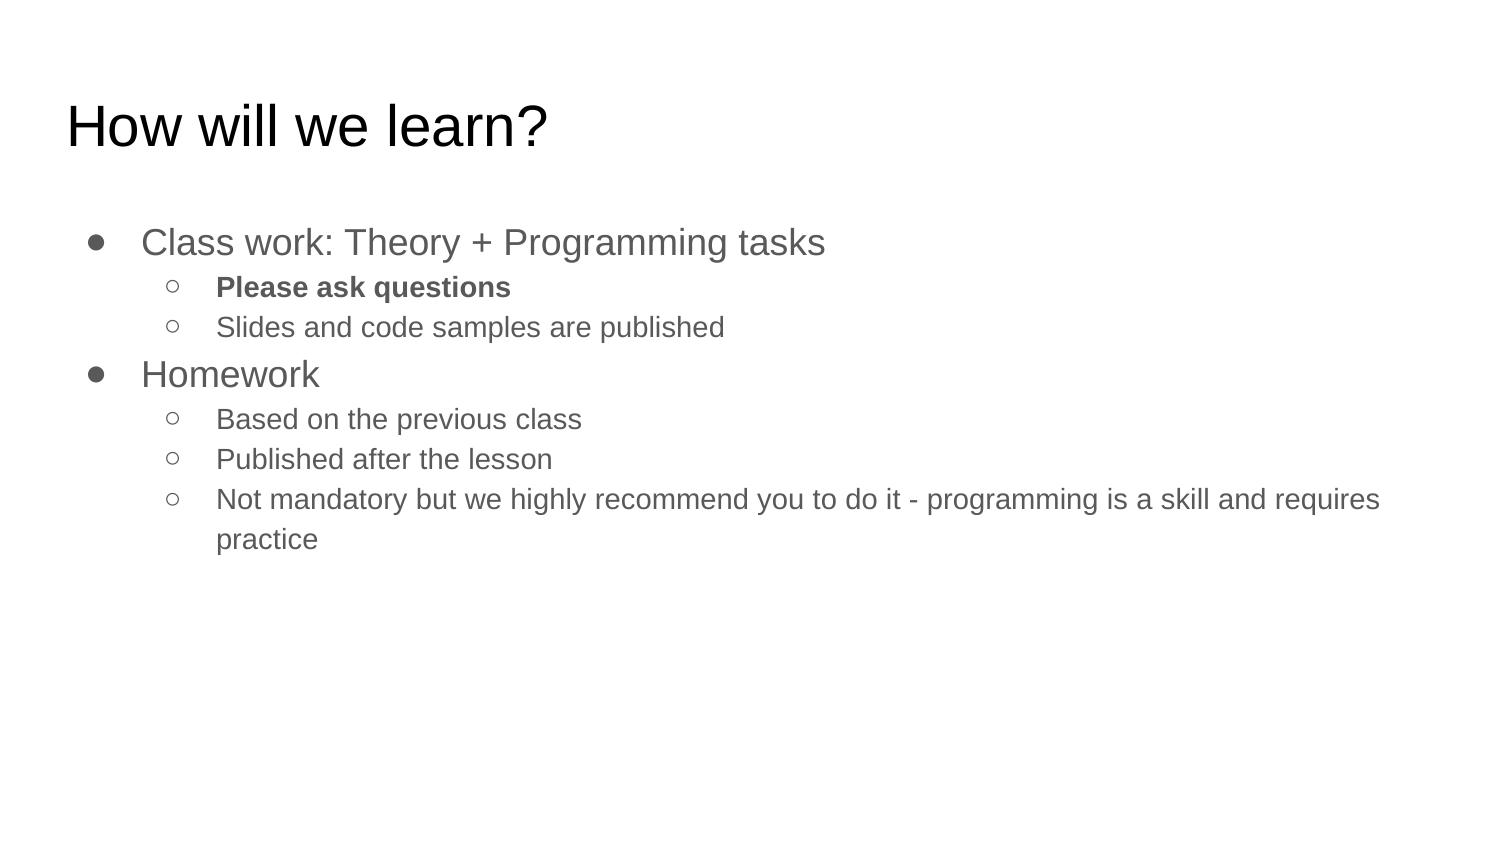

# How will we learn?
Class work: Theory + Programming tasks
Please ask questions
Slides and code samples are published
Homework
Based on the previous class
Published after the lesson
Not mandatory but we highly recommend you to do it - programming is a skill and requires practice